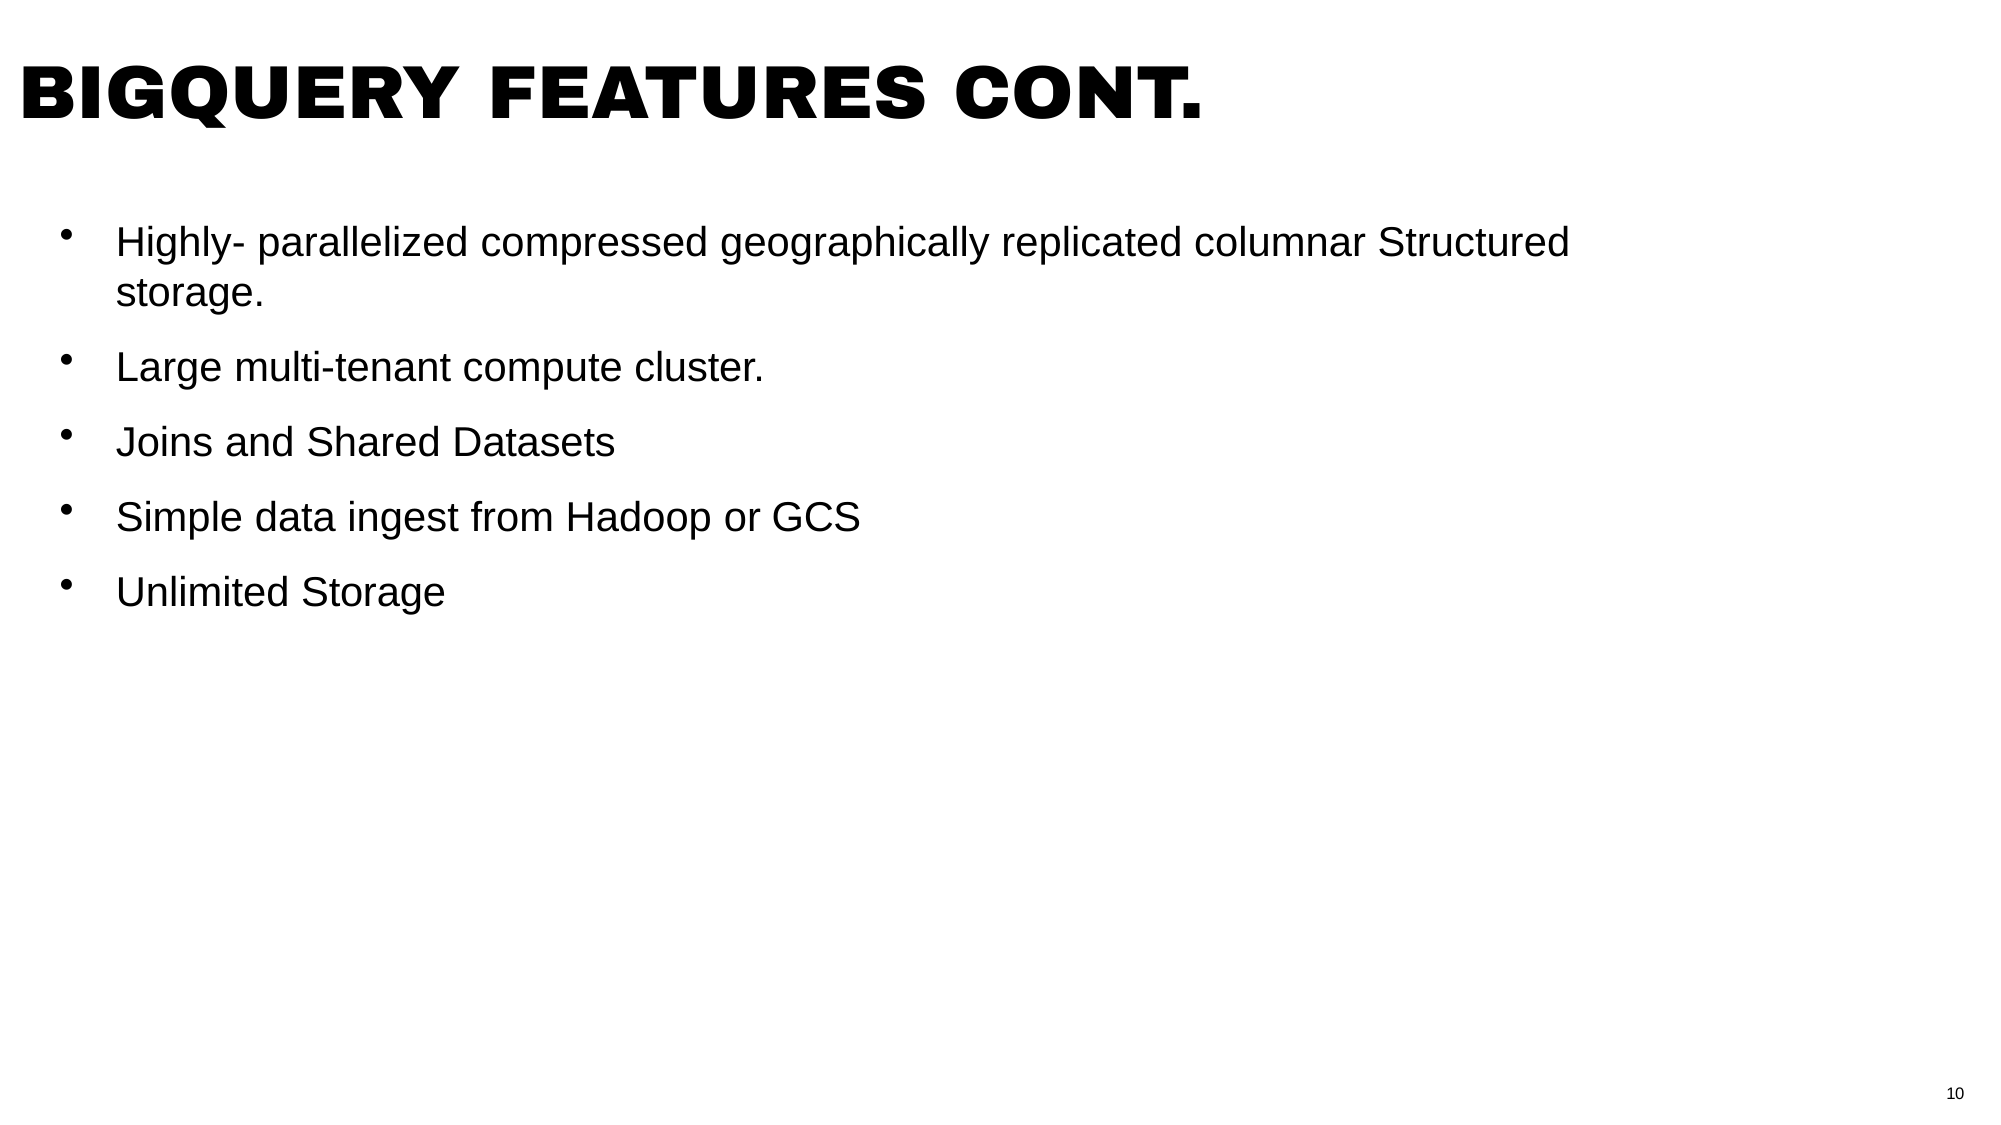

# BigQuery features Cont.
Highly- parallelized compressed geographically replicated columnar Structured storage.
Large multi-tenant compute cluster.
Joins and Shared Datasets
Simple data ingest from Hadoop or GCS
Unlimited Storage
10